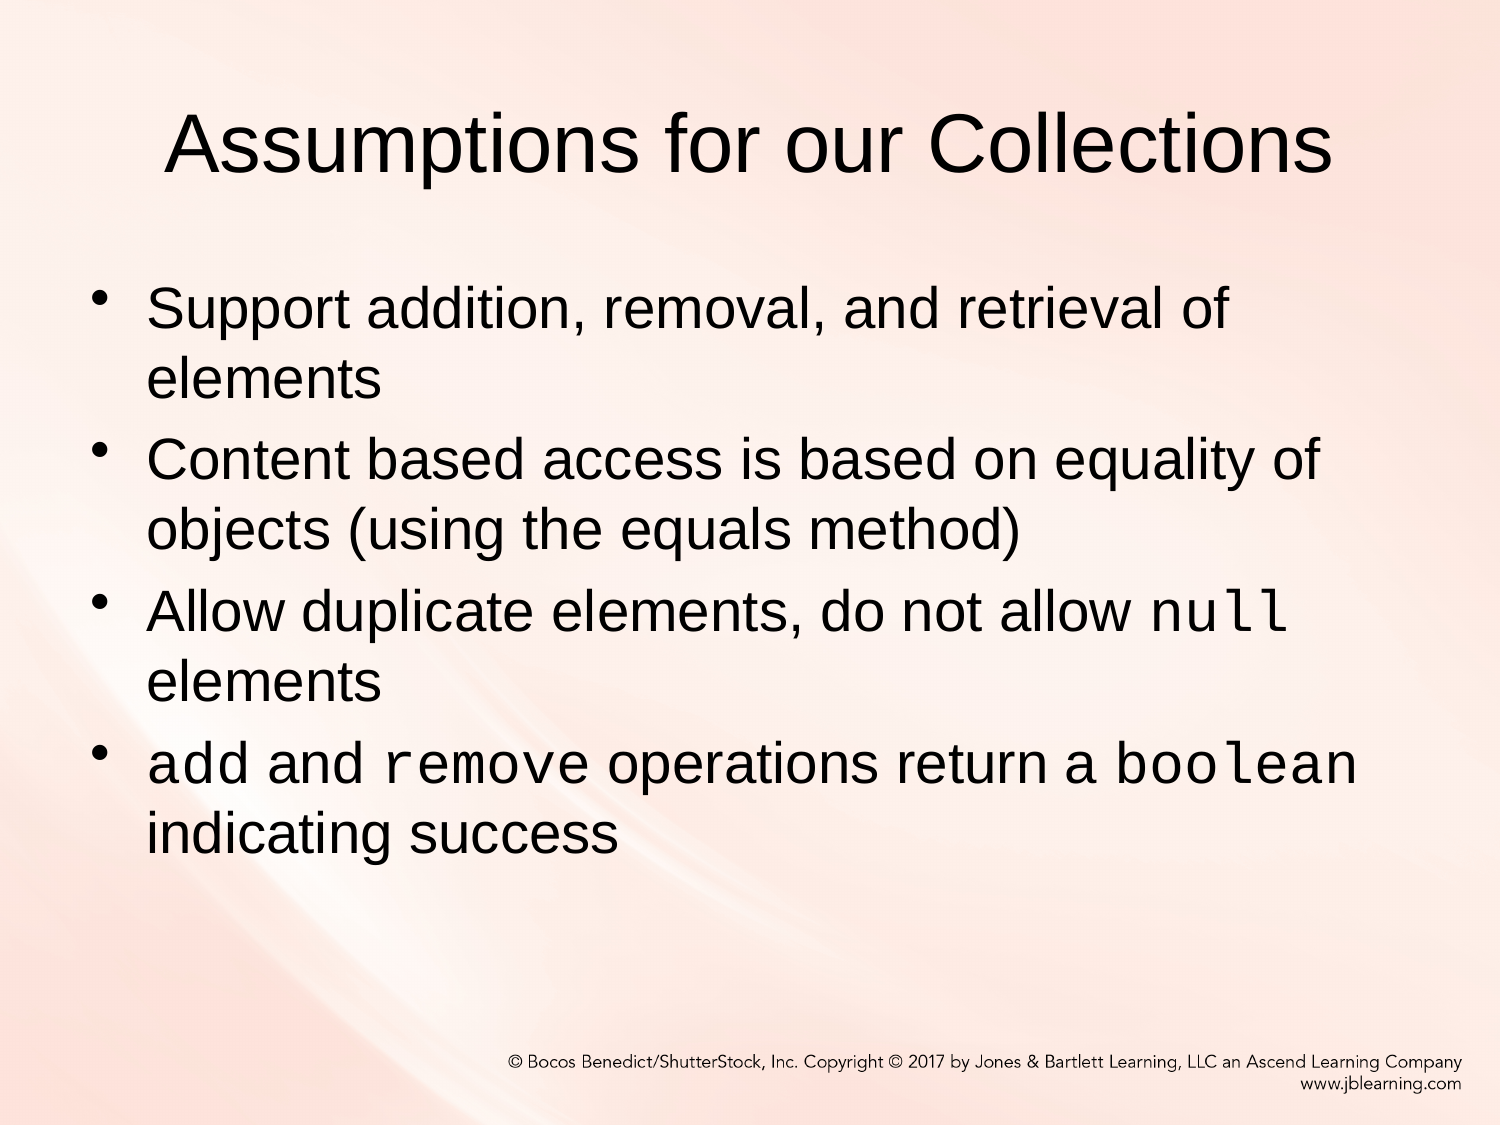

# Assumptions for our Collections
Support addition, removal, and retrieval of elements
Content based access is based on equality of objects (using the equals method)
Allow duplicate elements, do not allow null elements
add and remove operations return a boolean indicating success